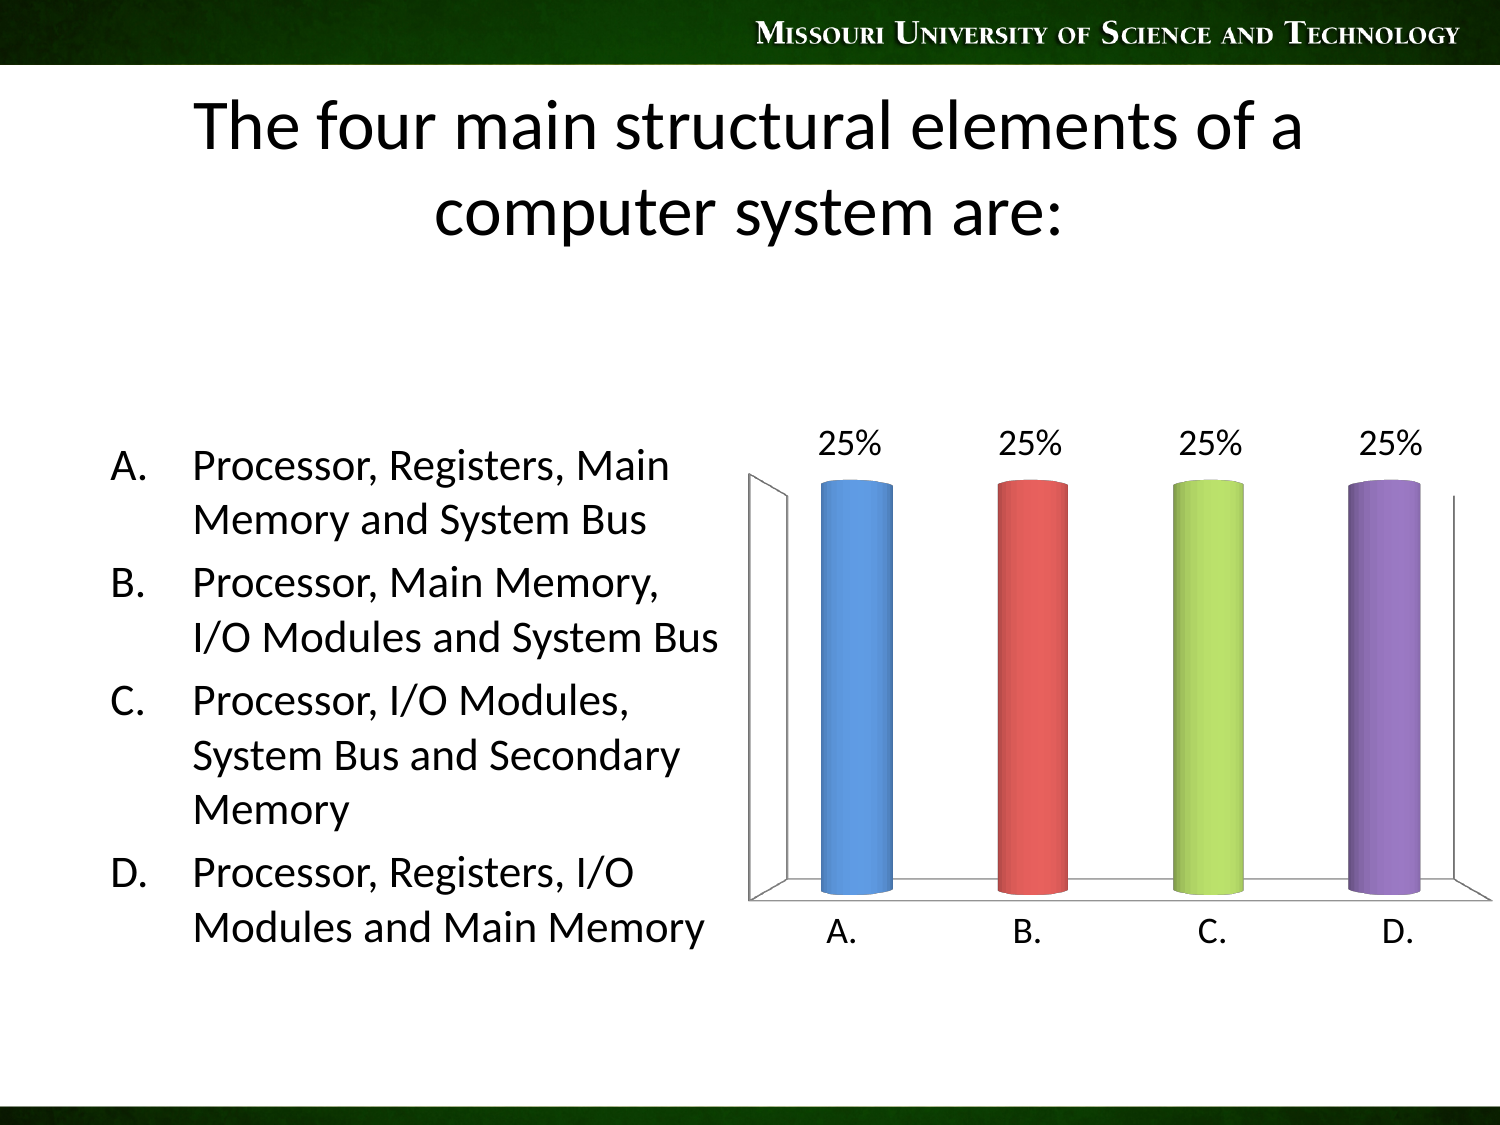

# The four main structural elements of a computer system are:
Processor, Registers, Main Memory and System Bus
Processor, Main Memory, I/O Modules and System Bus
Processor, I/O Modules, System Bus and Secondary Memory
Processor, Registers, I/O Modules and Main Memory

[unsupported chart]